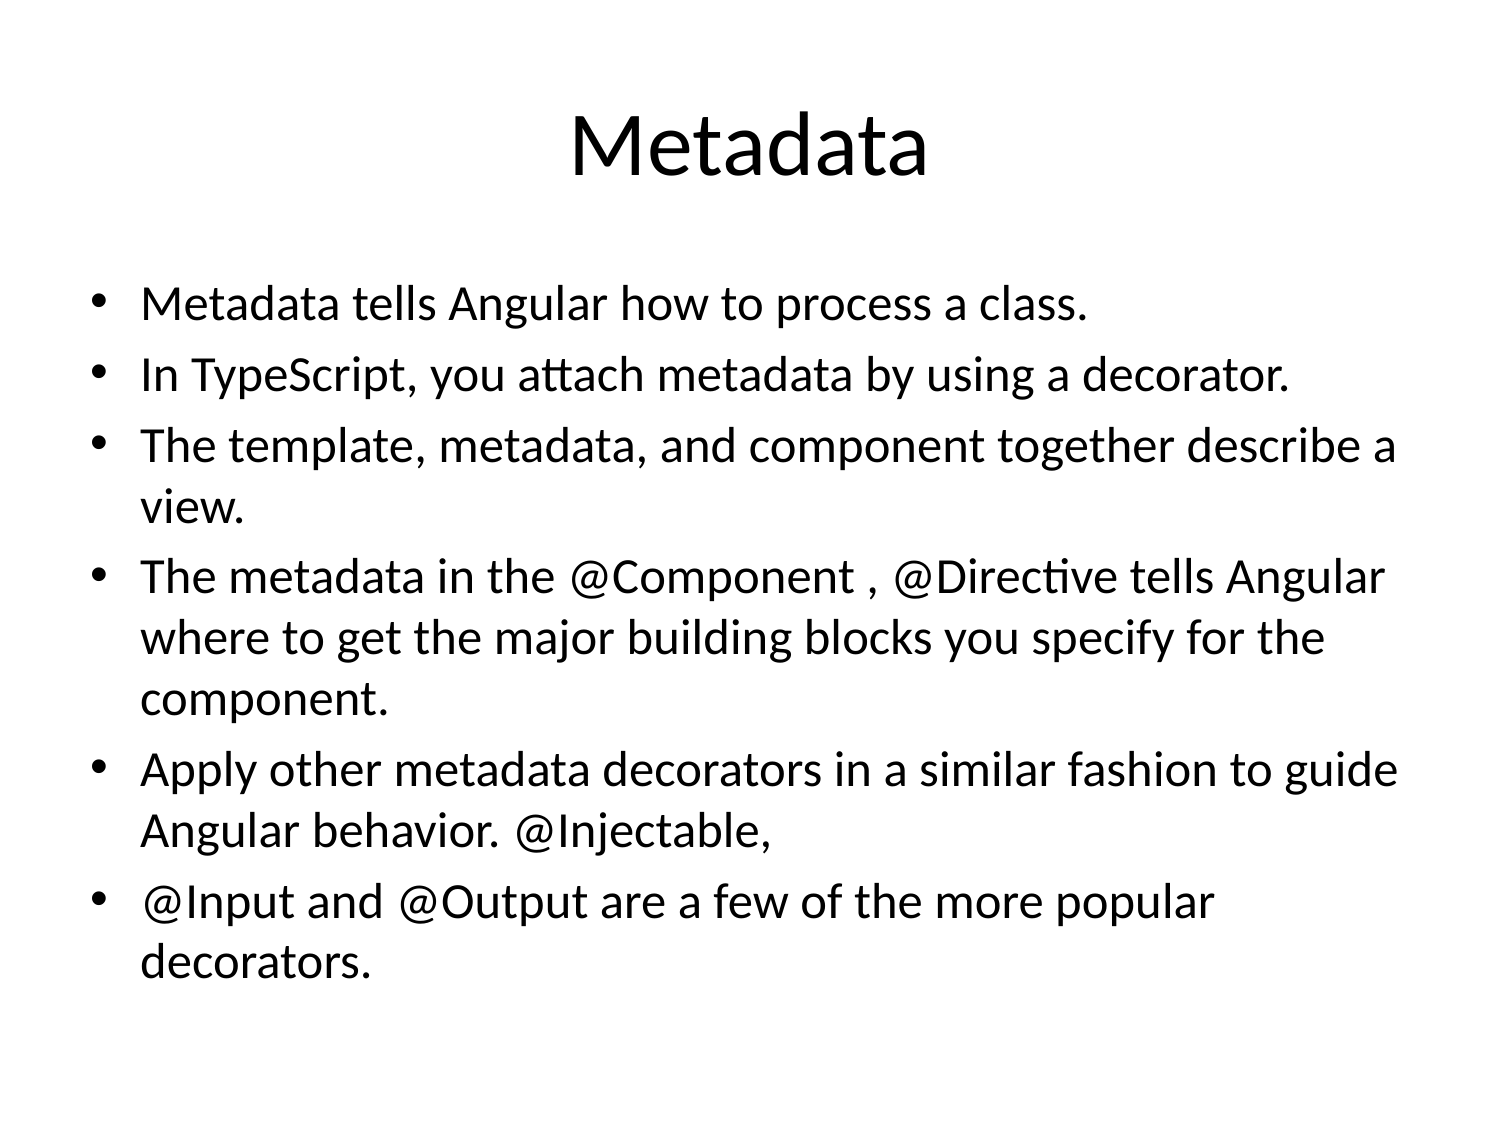

# Metadata
Metadata tells Angular how to process a class.
In TypeScript, you attach metadata by using a decorator.
The template, metadata, and component together describe a view.
The metadata in the @Component , @Directive tells Angular where to get the major building blocks you specify for the component.
Apply other metadata decorators in a similar fashion to guide Angular behavior. @Injectable,
@Input and @Output are a few of the more popular decorators.